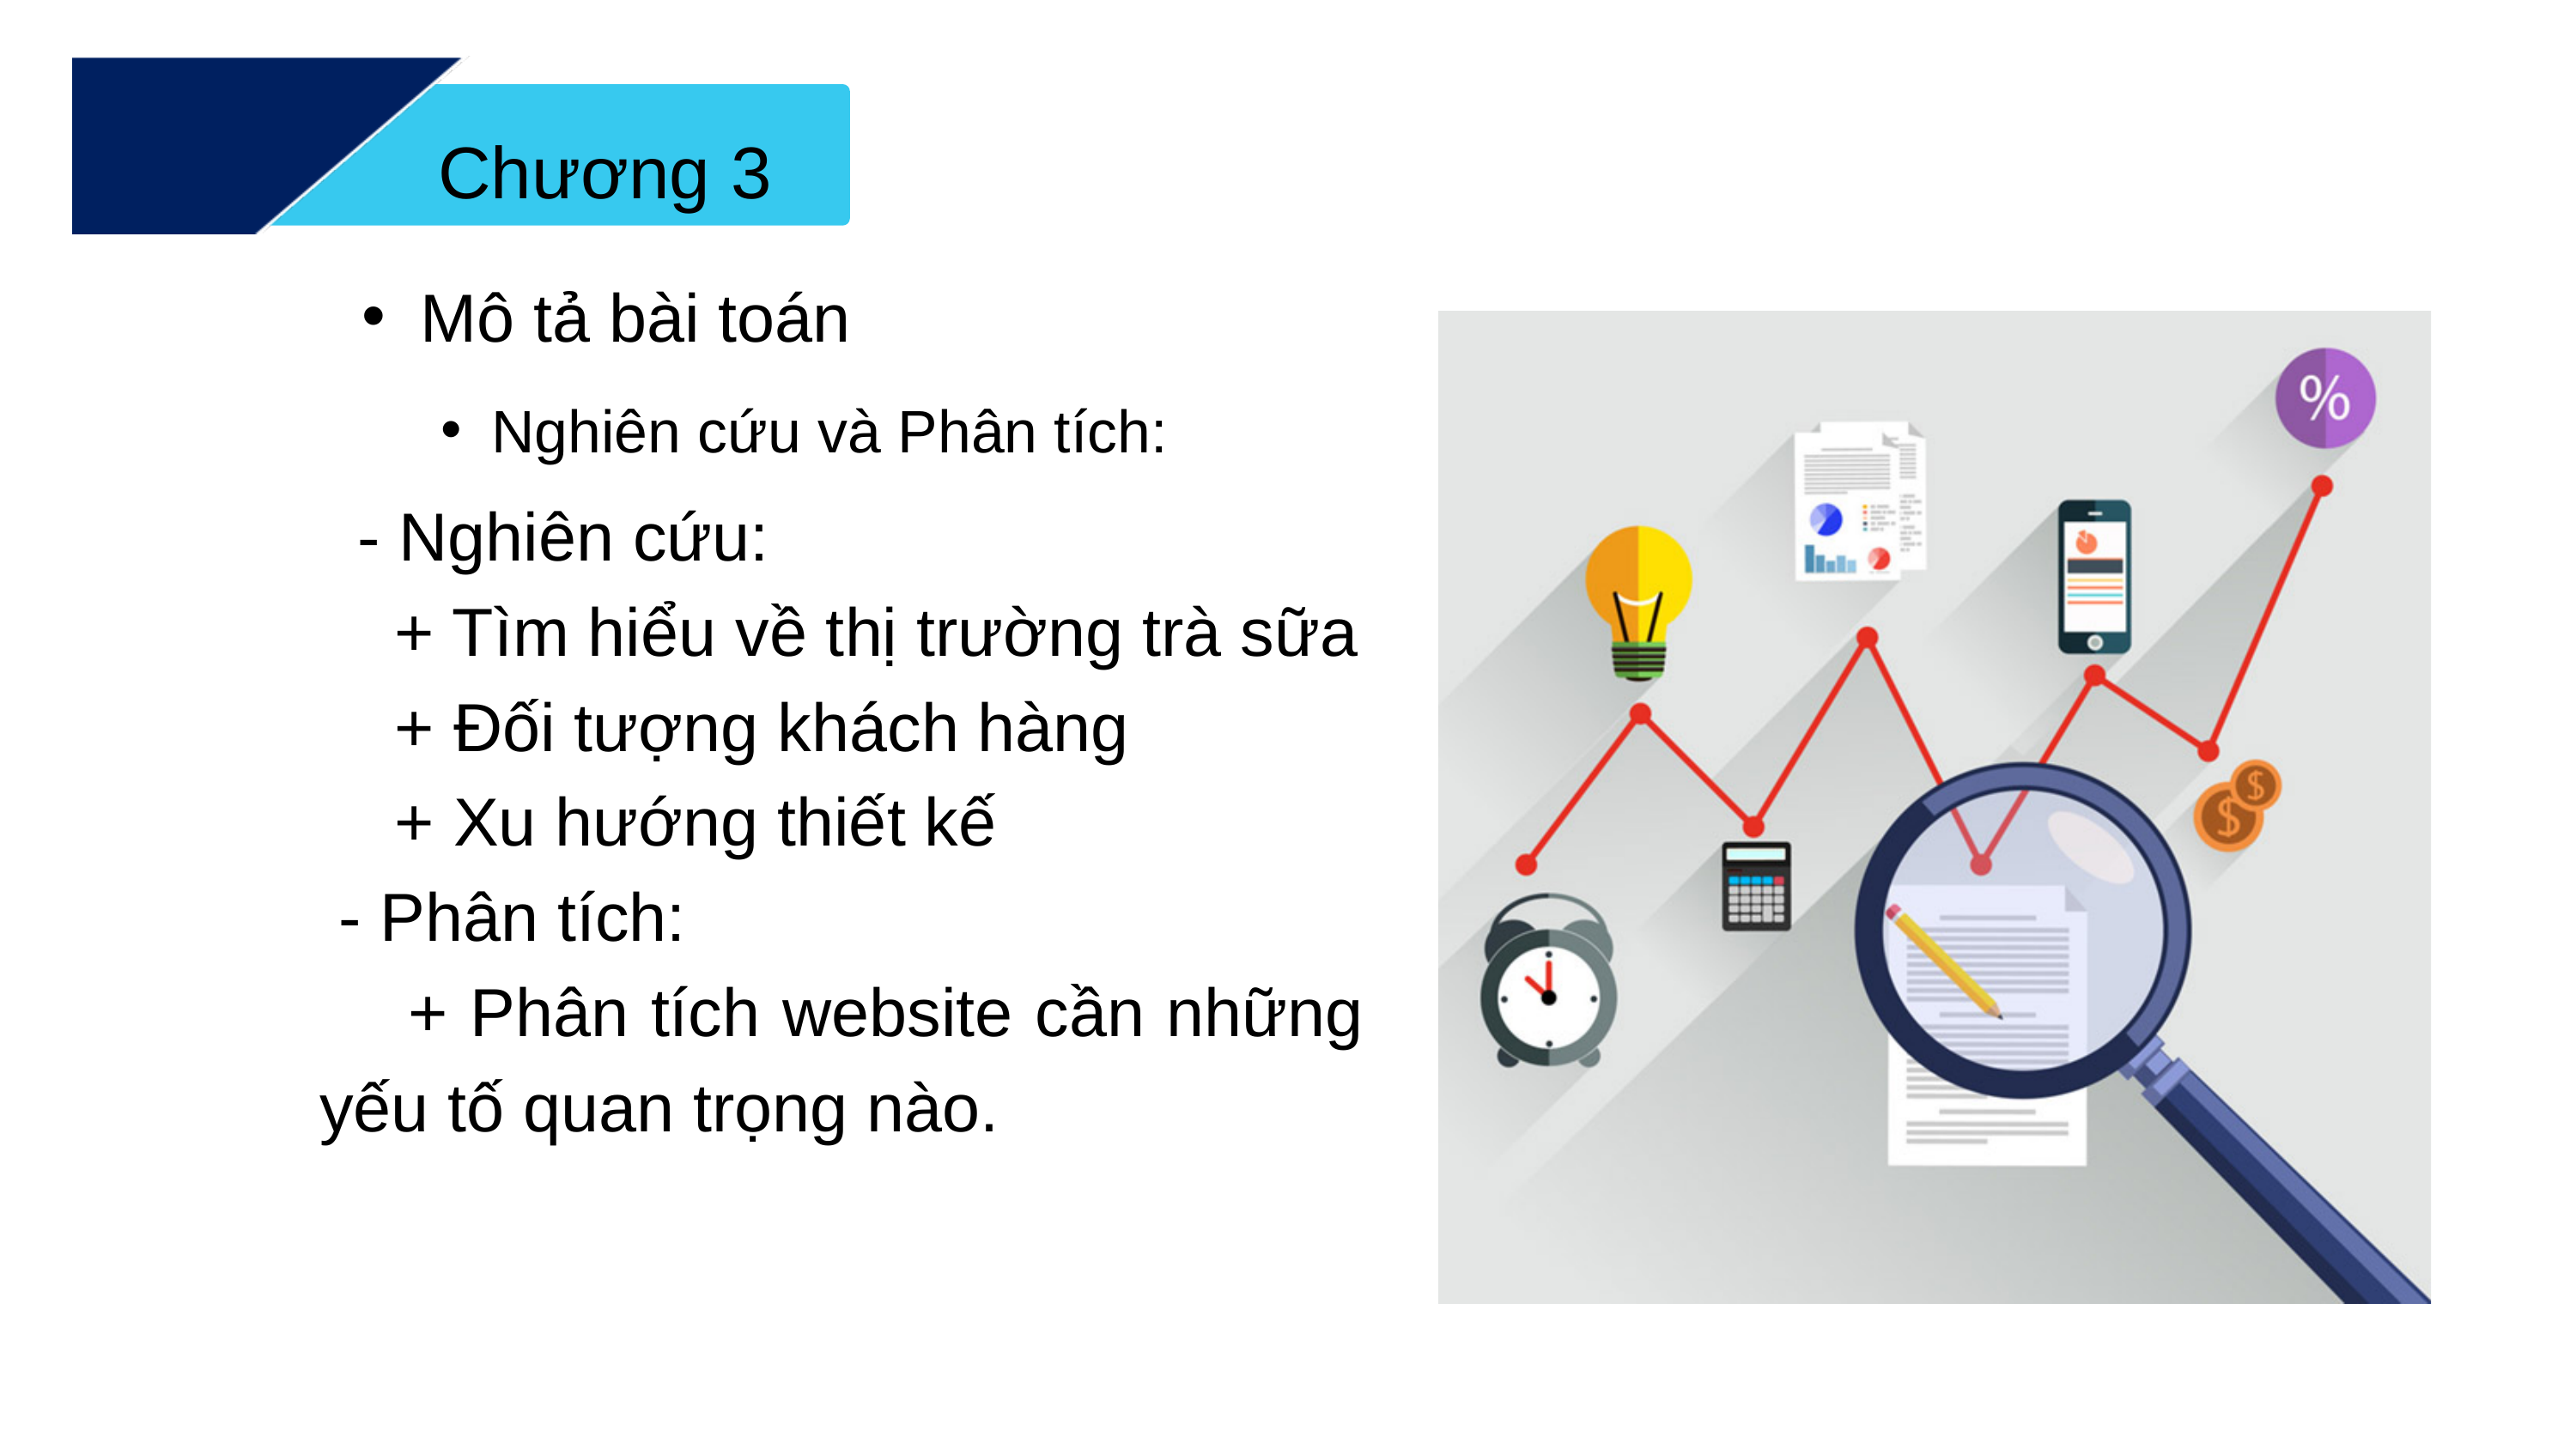

Chương 3
Mô tả bài toán

Nghiên cứu và Phân tích:
  - Nghiên cứu:
    + Tìm hiểu về thị trường trà sữa
    + Đối tượng khách hàng
    + Xu hướng thiết kế
 - Phân tích:
    + Phân tích website cần những yếu tố quan trọng nào.